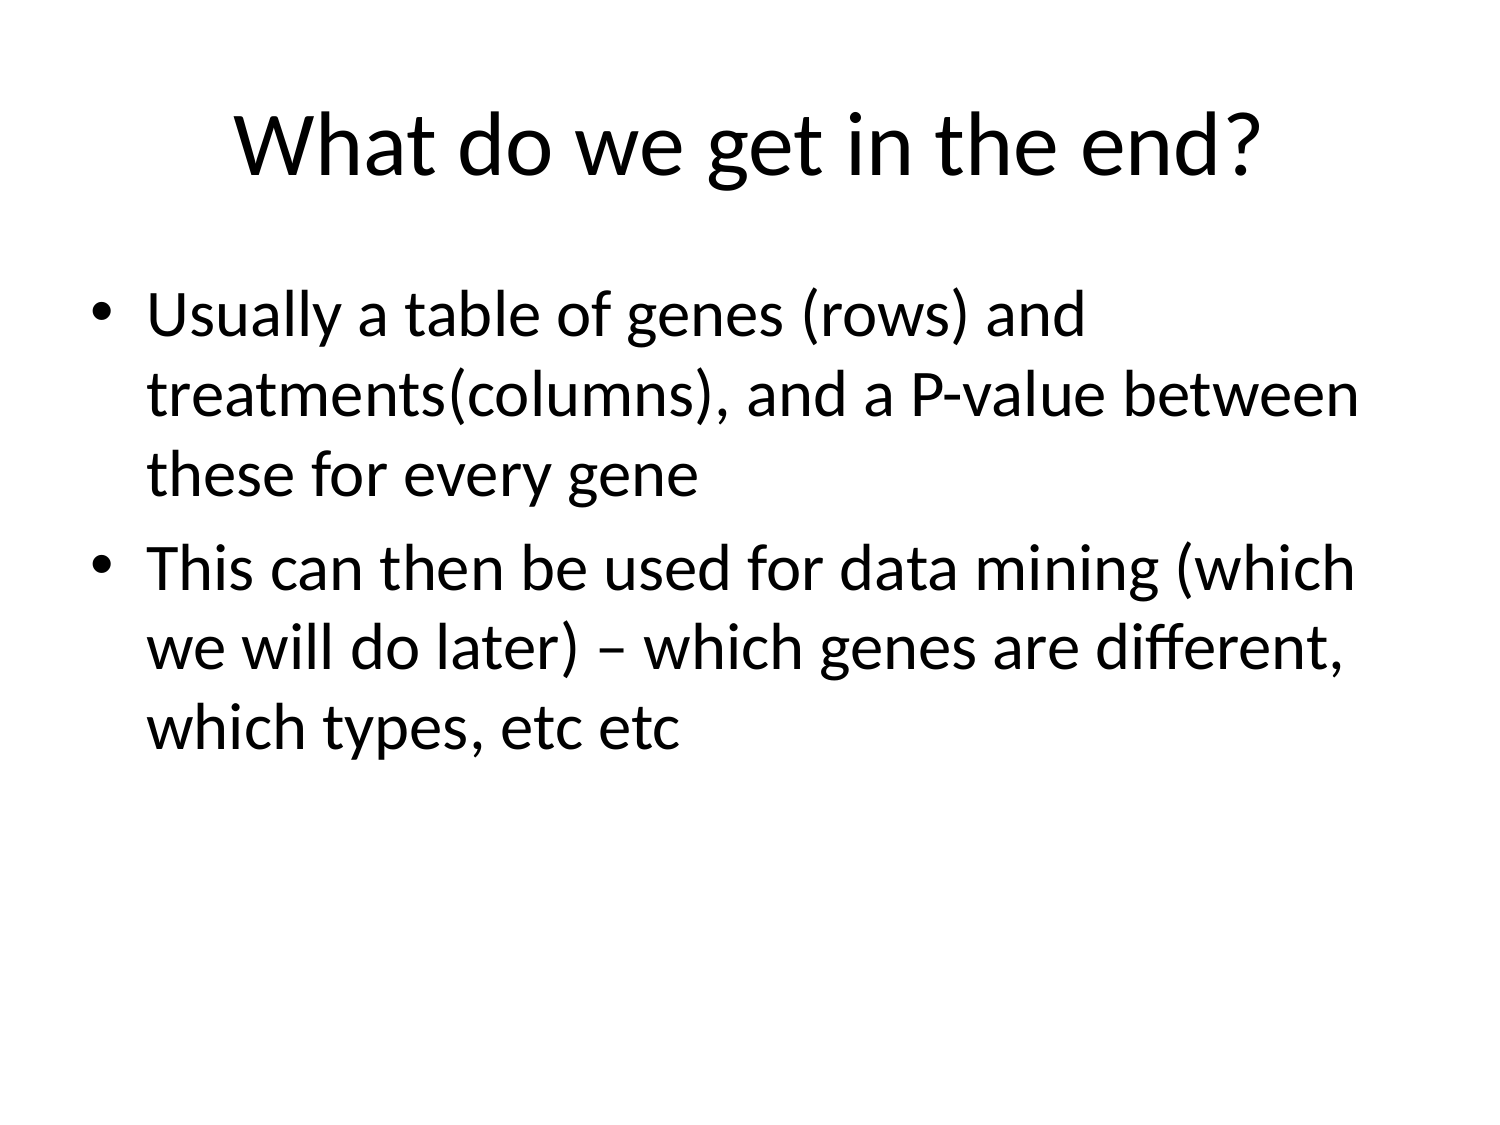

# What do we get in the end?
Usually a table of genes (rows) and treatments(columns), and a P-value between these for every gene
This can then be used for data mining (which we will do later) – which genes are different, which types, etc etc